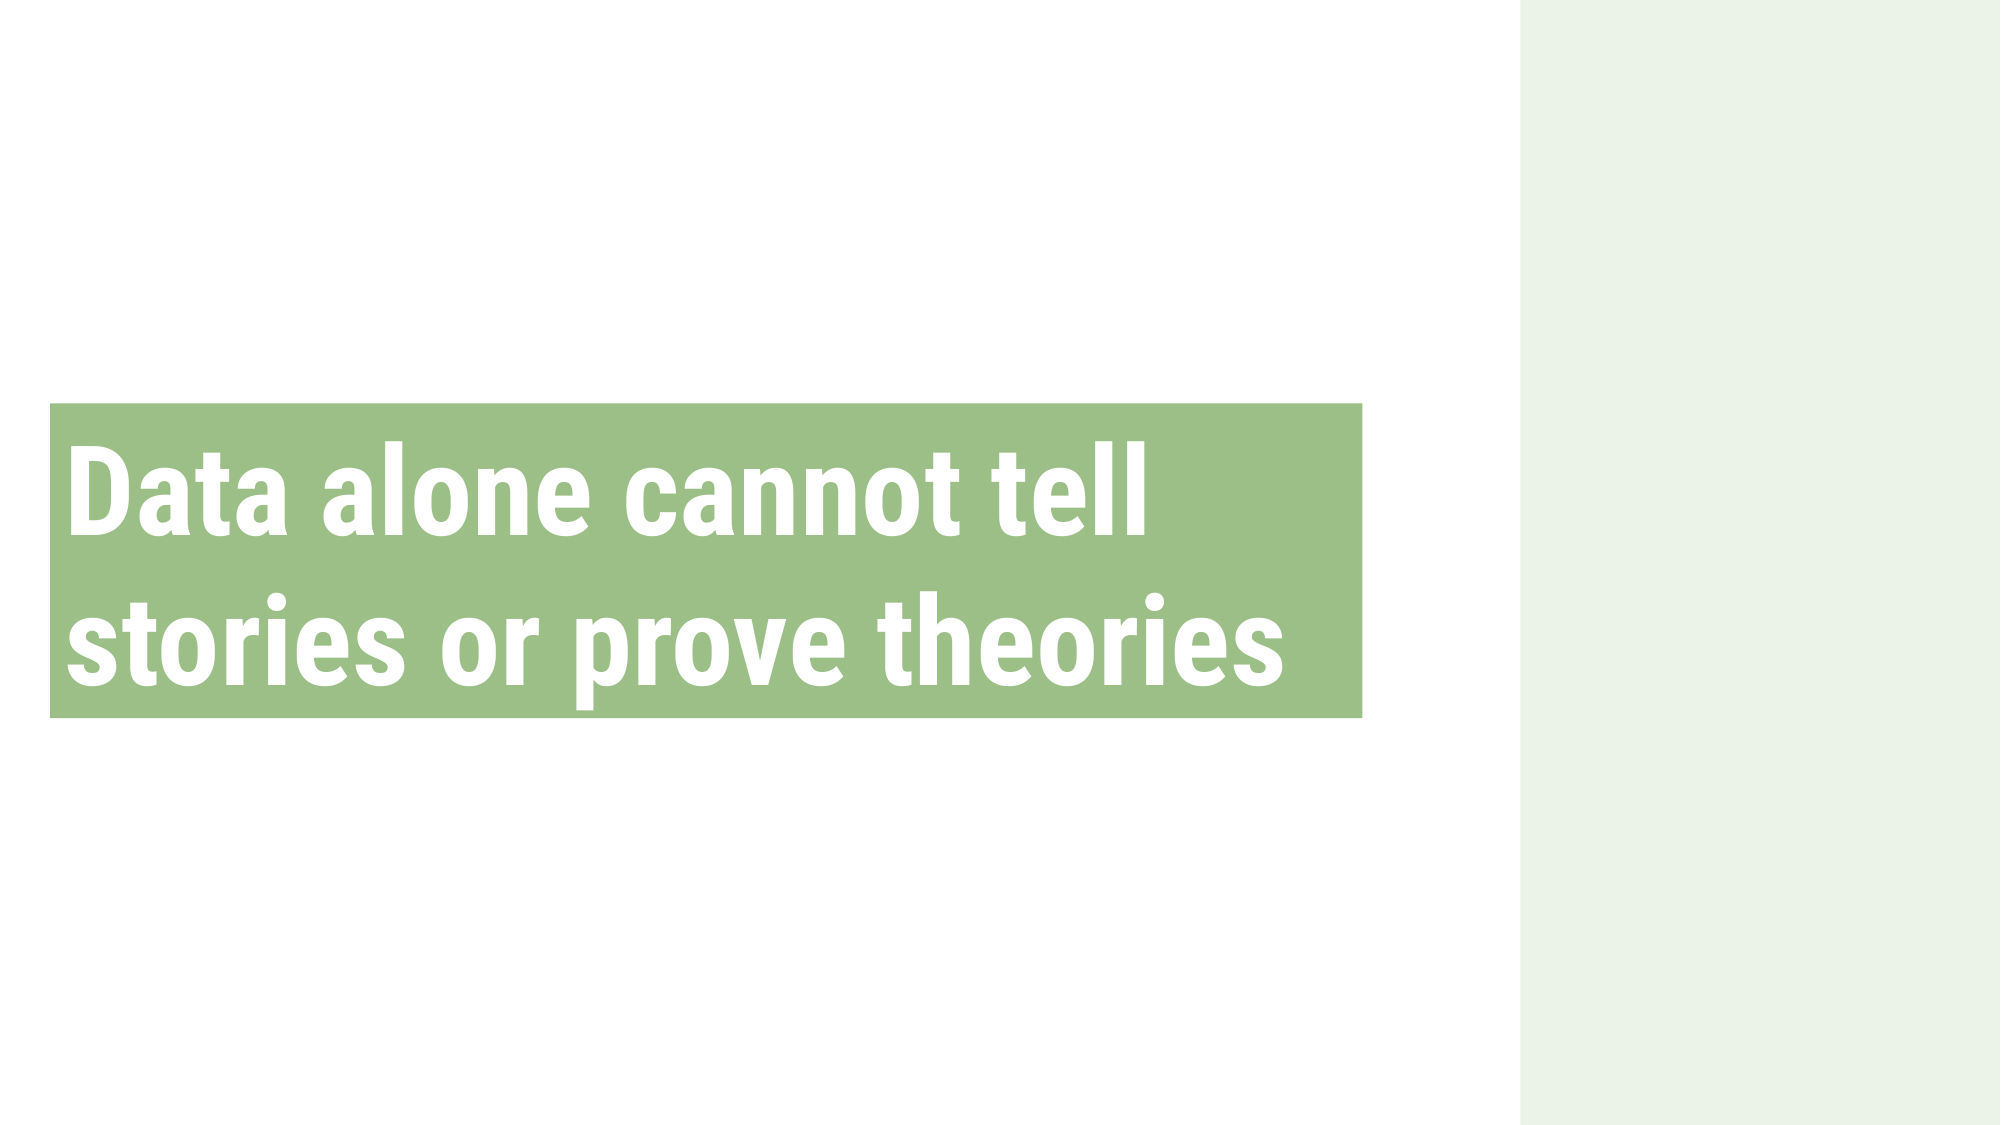

Data alone cannot tell stories or prove theories